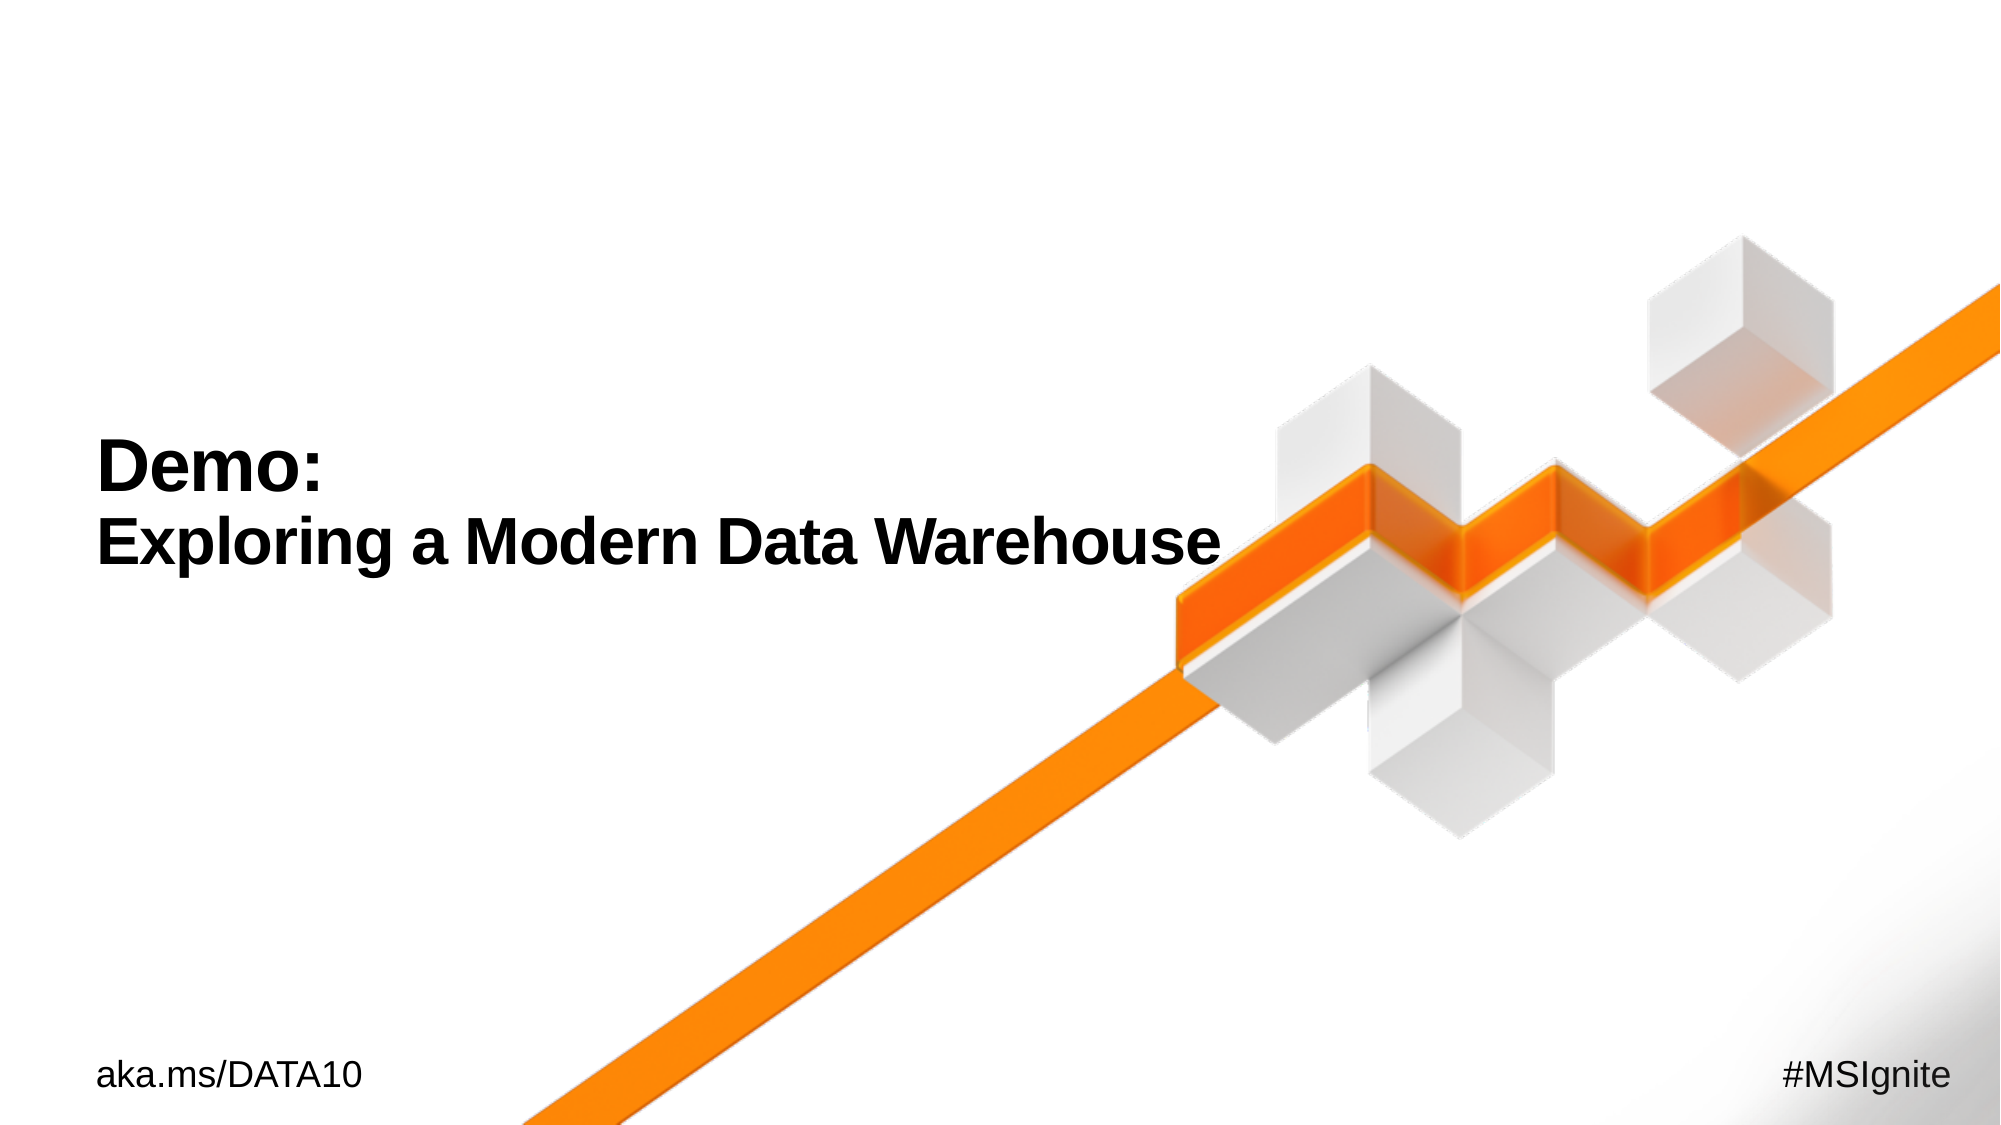

# Demo: Exploring a Modern Data Warehouse